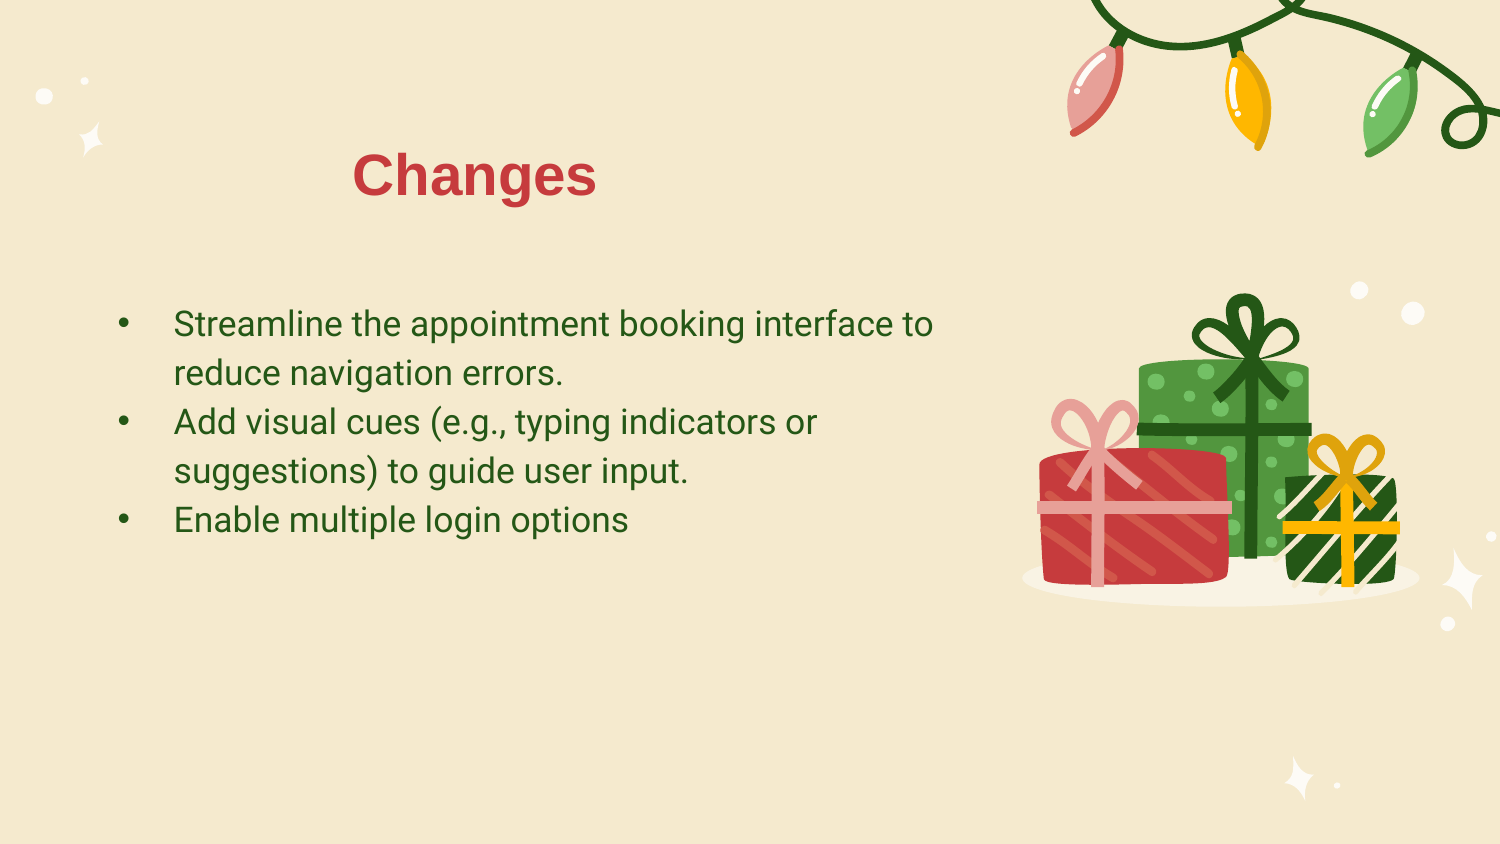

# Changes

Streamline the appointment booking interface to reduce navigation errors.
Add visual cues (e.g., typing indicators or suggestions) to guide user input.
Enable multiple login options